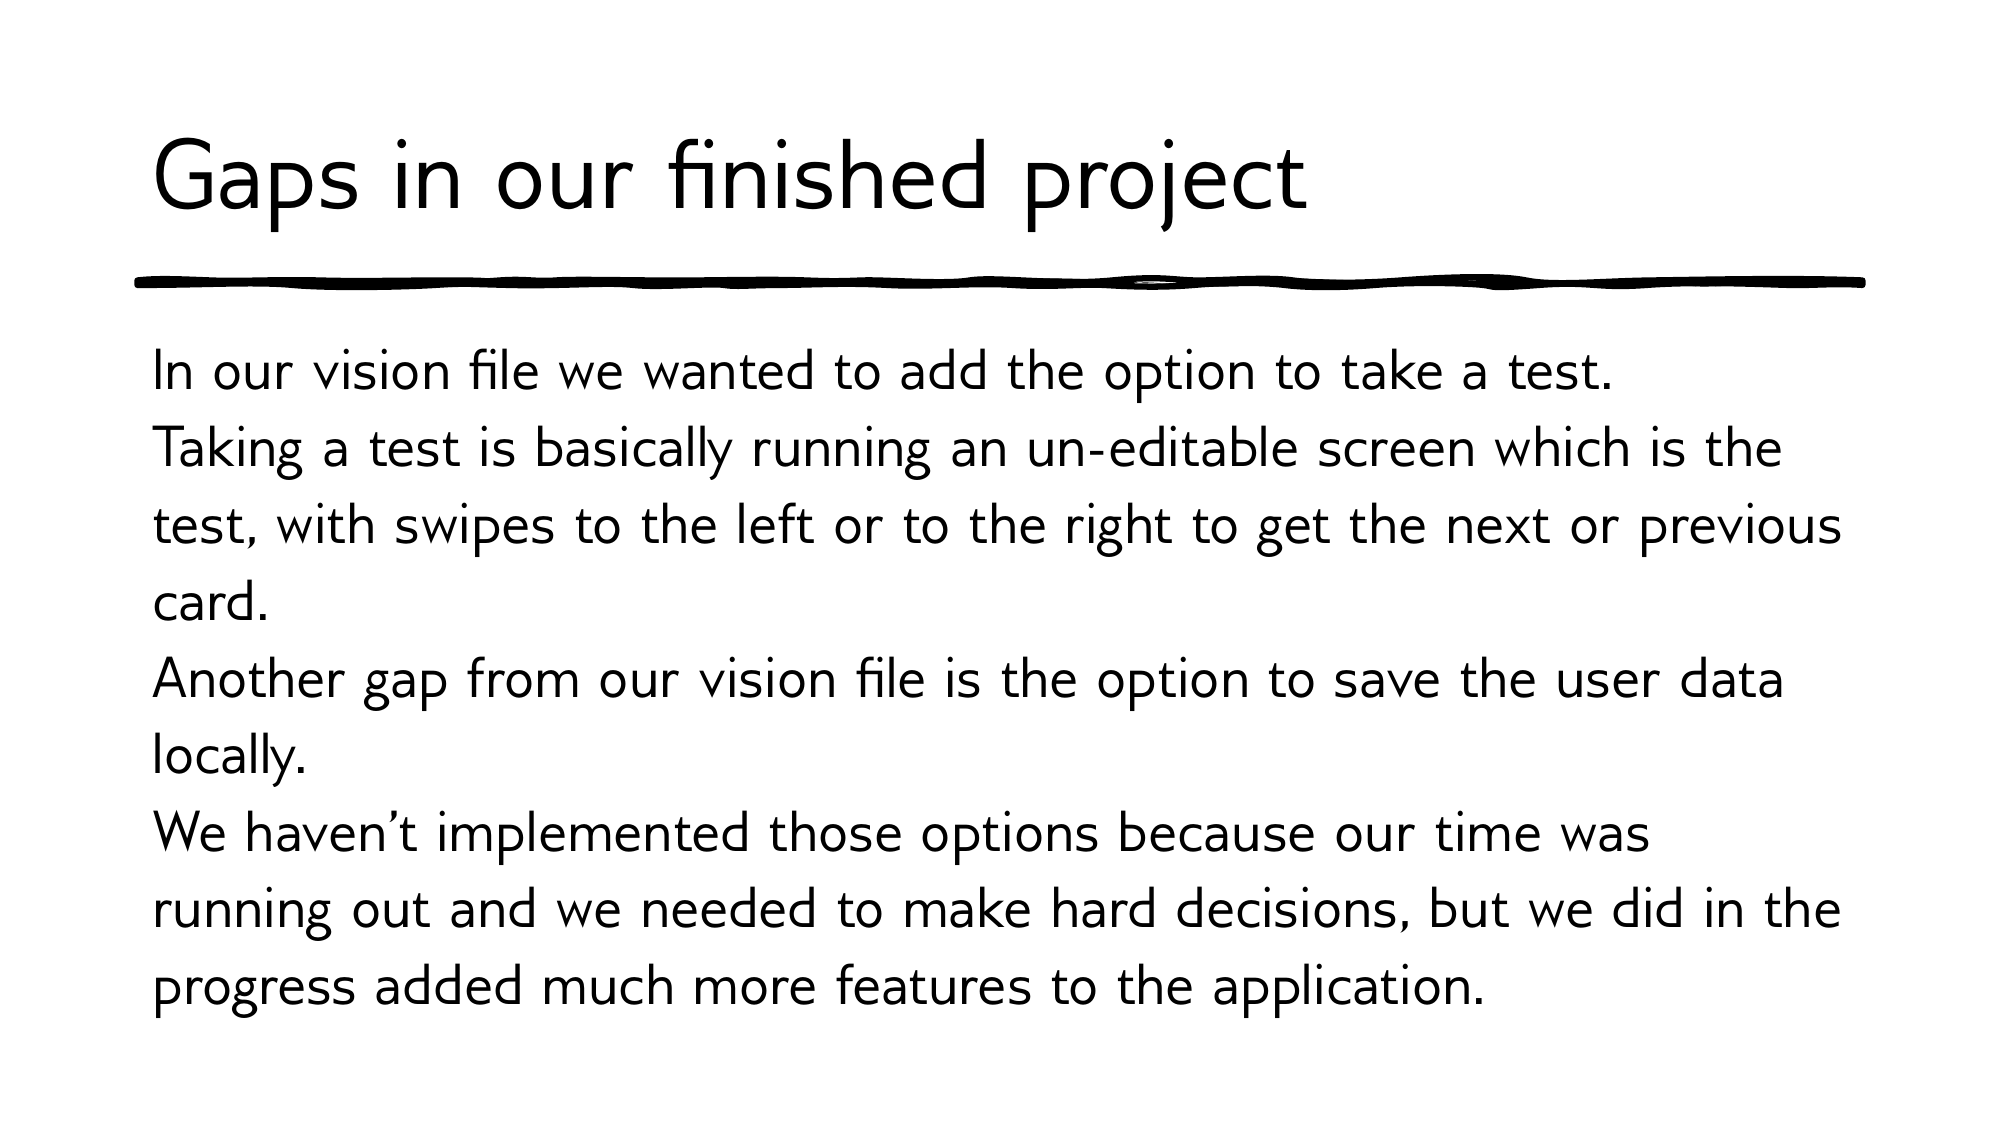

# Gaps in our finished project
In our vision file we wanted to add the option to take a test.
Taking a test is basically running an un-editable screen which is the test, with swipes to the left or to the right to get the next or previous card.
Another gap from our vision file is the option to save the user data locally.
We haven’t implemented those options because our time was running out and we needed to make hard decisions, but we did in the progress added much more features to the application.